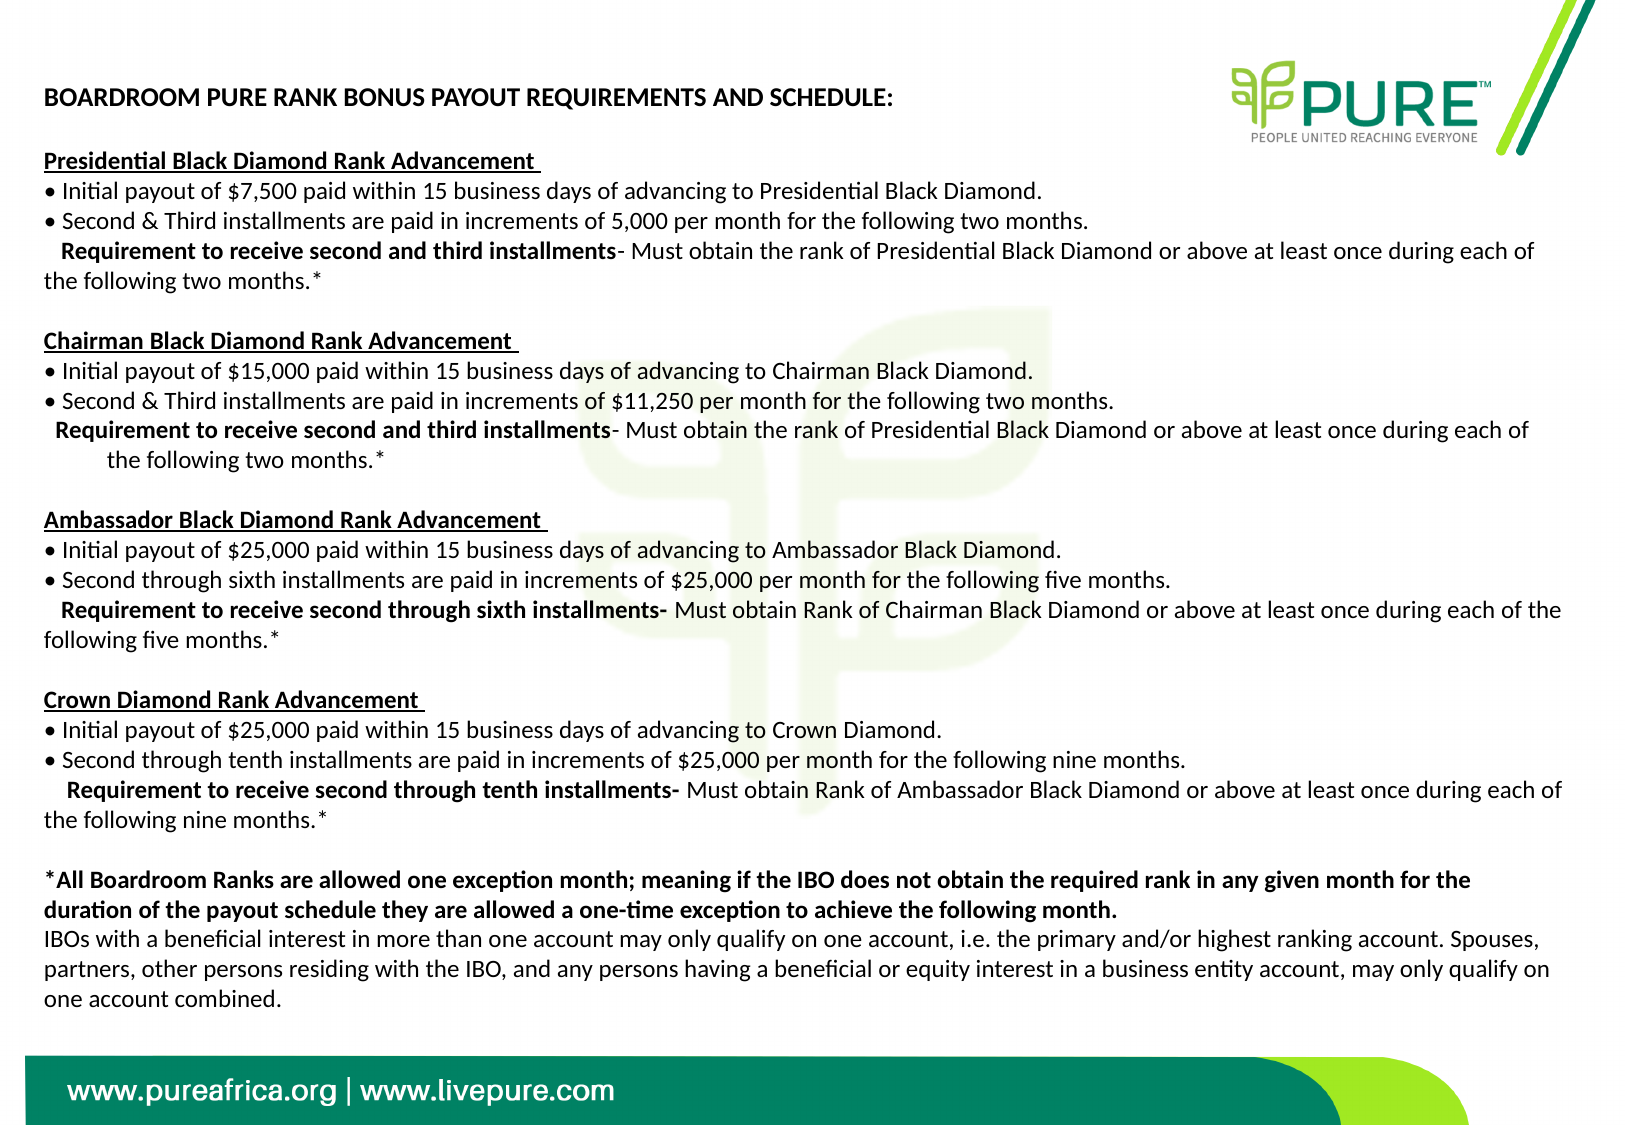

BOARDROOM PURE RANK BONUS PAYOUT REQUIREMENTS AND SCHEDULE:

Presidential Black Diamond Rank Advancement
• Initial payout of $7,500 paid within 15 business days of advancing to Presidential Black Diamond.
• Second & Third installments are paid in increments of 5,000 per month for the following two months.
   Requirement to receive second and third installments- Must obtain the rank of Presidential Black Diamond or above at least once during each of the following two months.*

Chairman Black Diamond Rank Advancement
• Initial payout of $15,000 paid within 15 business days of advancing to Chairman Black Diamond.
• Second & Third installments are paid in increments of $11,250 per month for the following two months.
  Requirement to receive second and third installments- Must obtain the rank of Presidential Black Diamond or above at least once during each of                 the following two months.*

Ambassador Black Diamond Rank Advancement
• Initial payout of $25,000 paid within 15 business days of advancing to Ambassador Black Diamond.
• Second through sixth installments are paid in increments of $25,000 per month for the following five months.
   Requirement to receive second through sixth installments- Must obtain Rank of Chairman Black Diamond or above at least once during each of the following five months.*

Crown Diamond Rank Advancement
• Initial payout of $25,000 paid within 15 business days of advancing to Crown Diamond.
• Second through tenth installments are paid in increments of $25,000 per month for the following nine months.
    Requirement to receive second through tenth installments- Must obtain Rank of Ambassador Black Diamond or above at least once during each of the following nine months.*

*All Boardroom Ranks are allowed one exception month; meaning if the IBO does not obtain the required rank in any given month for the duration of the payout schedule they are allowed a one-time exception to achieve the following month.
IBOs with a beneficial interest in more than one account may only qualify on one account, i.e. the primary and/or highest ranking account. Spouses, partners, other persons residing with the IBO, and any persons having a beneficial or equity interest in a business entity account, may only qualify on one account combined.